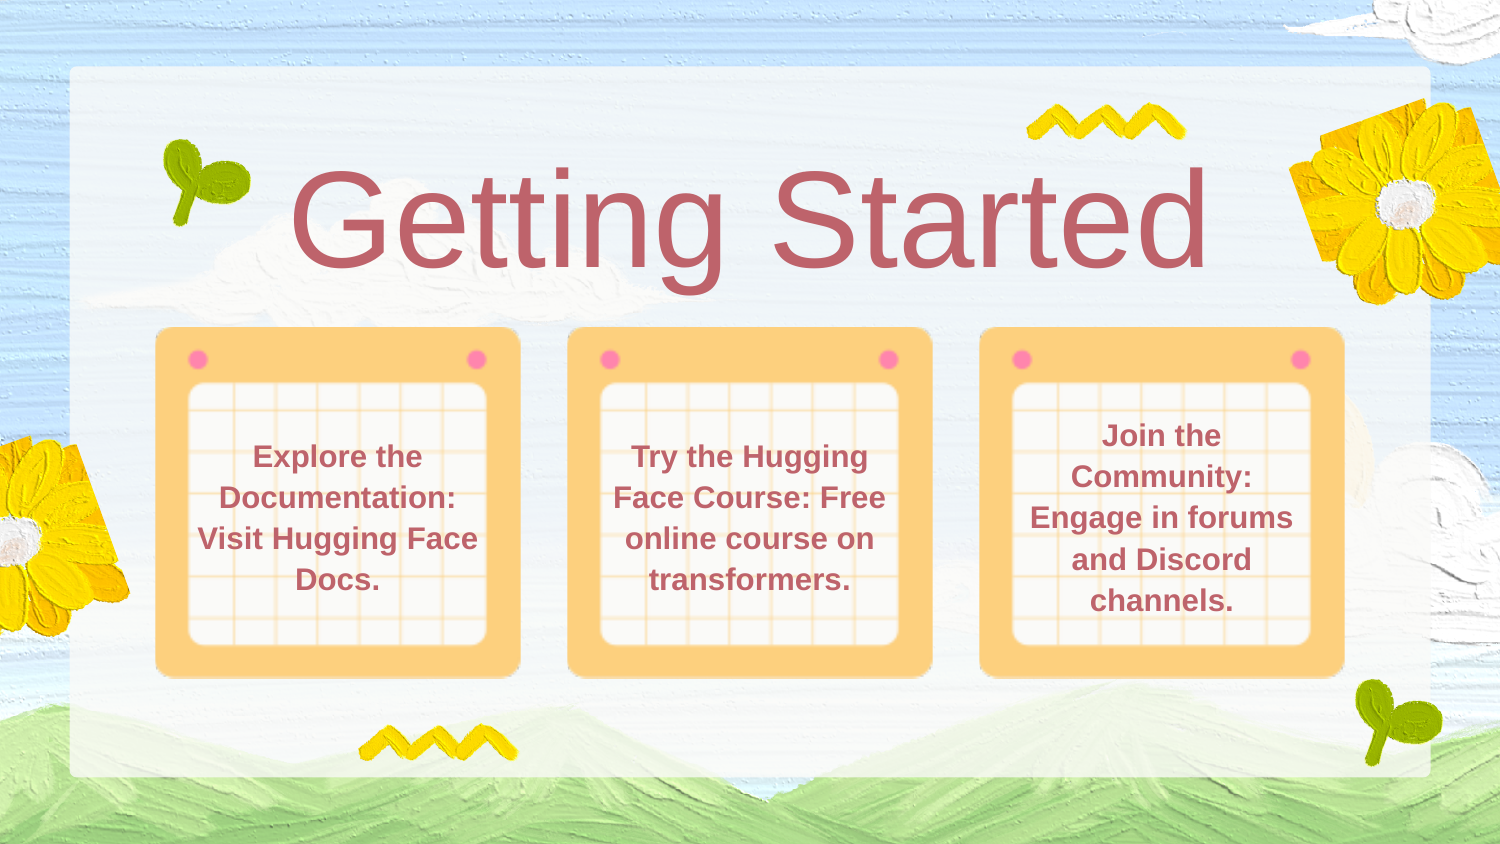

Getting Started

Explore the Documentation: Visit Hugging Face Docs.
Try the Hugging Face Course: Free online course on transformers.
Join the Community: Engage in forums and Discord channels.